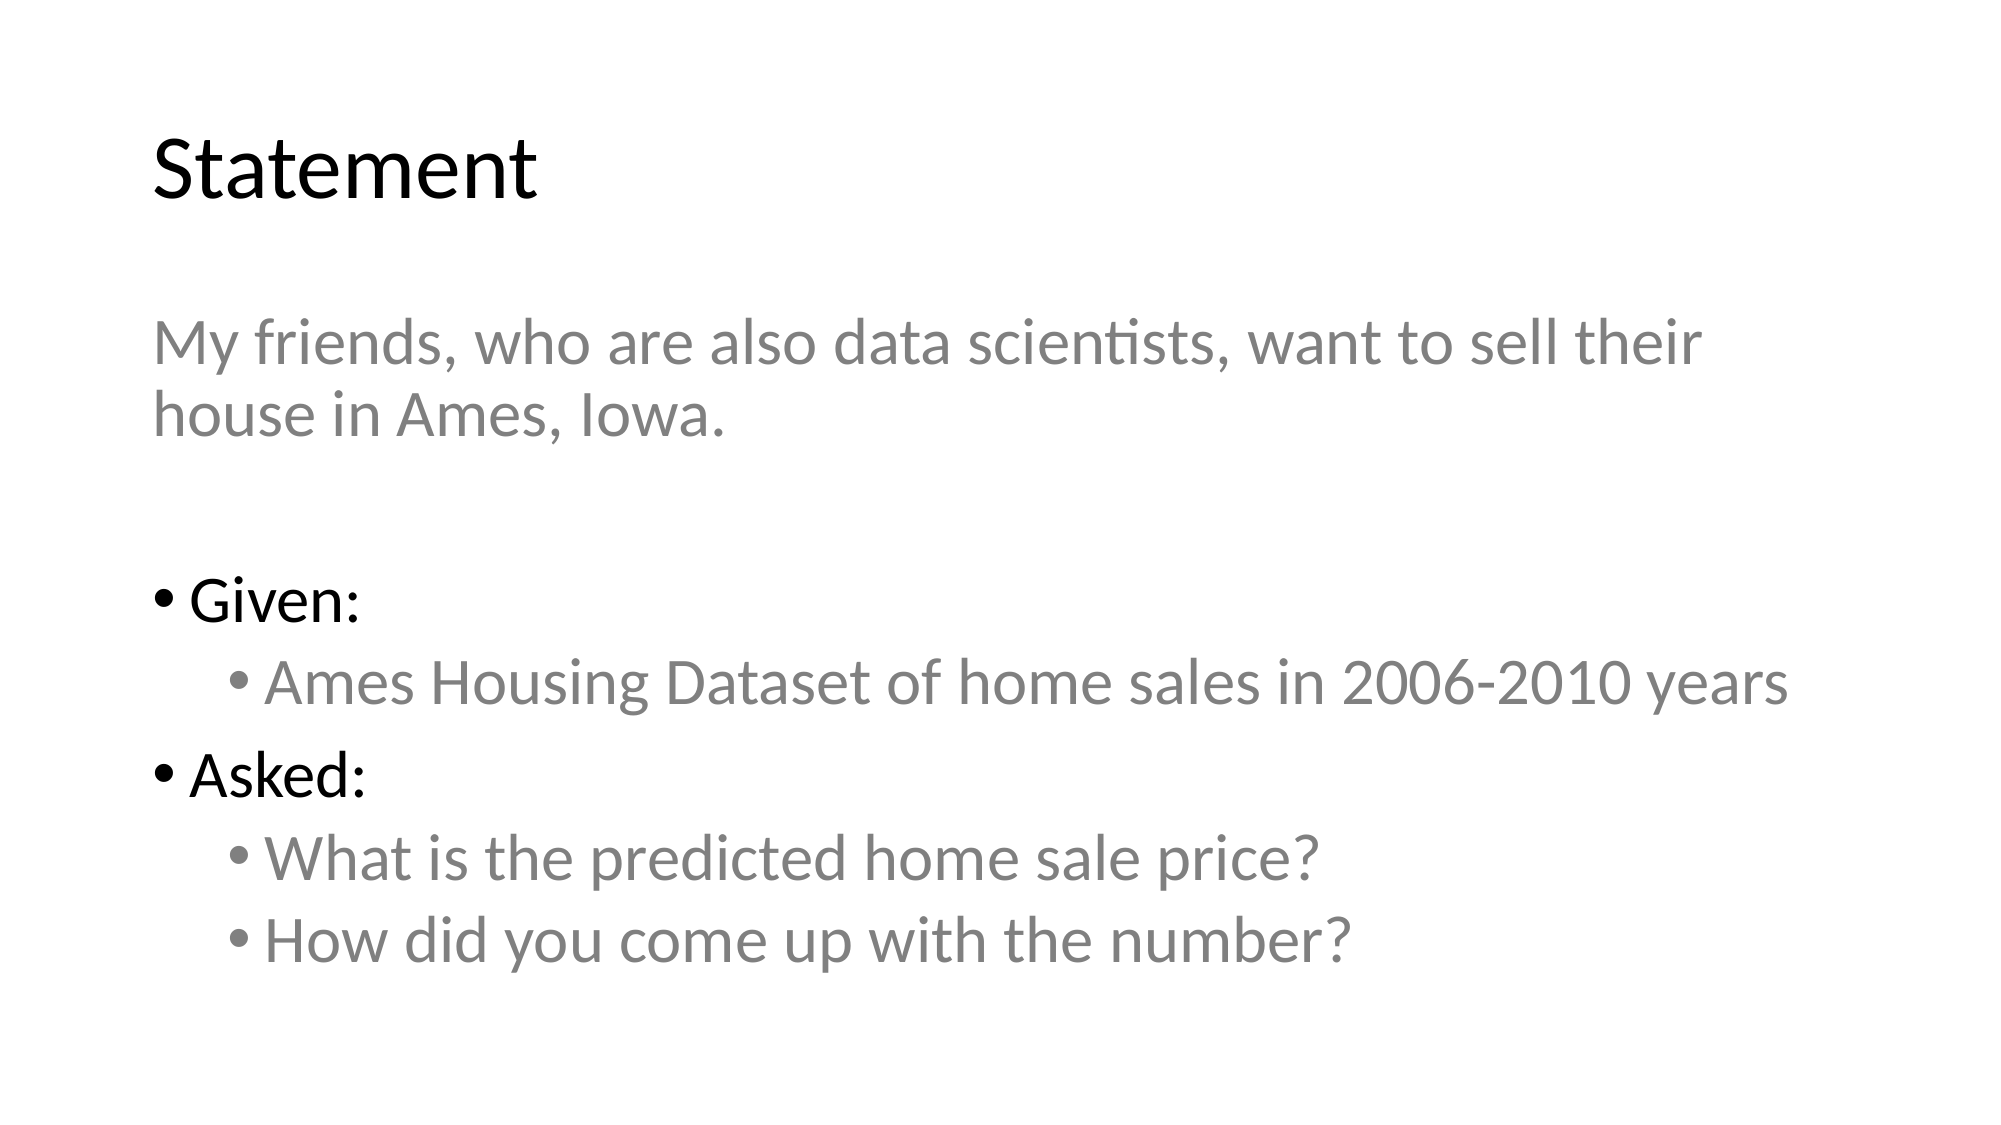

# Statement
My friends, who are also data scientists, want to sell their house in Ames, Iowa.

Given:
Ames Housing Dataset of home sales in 2006-2010 years
Asked:
What is the predicted home sale price?
How did you come up with the number?